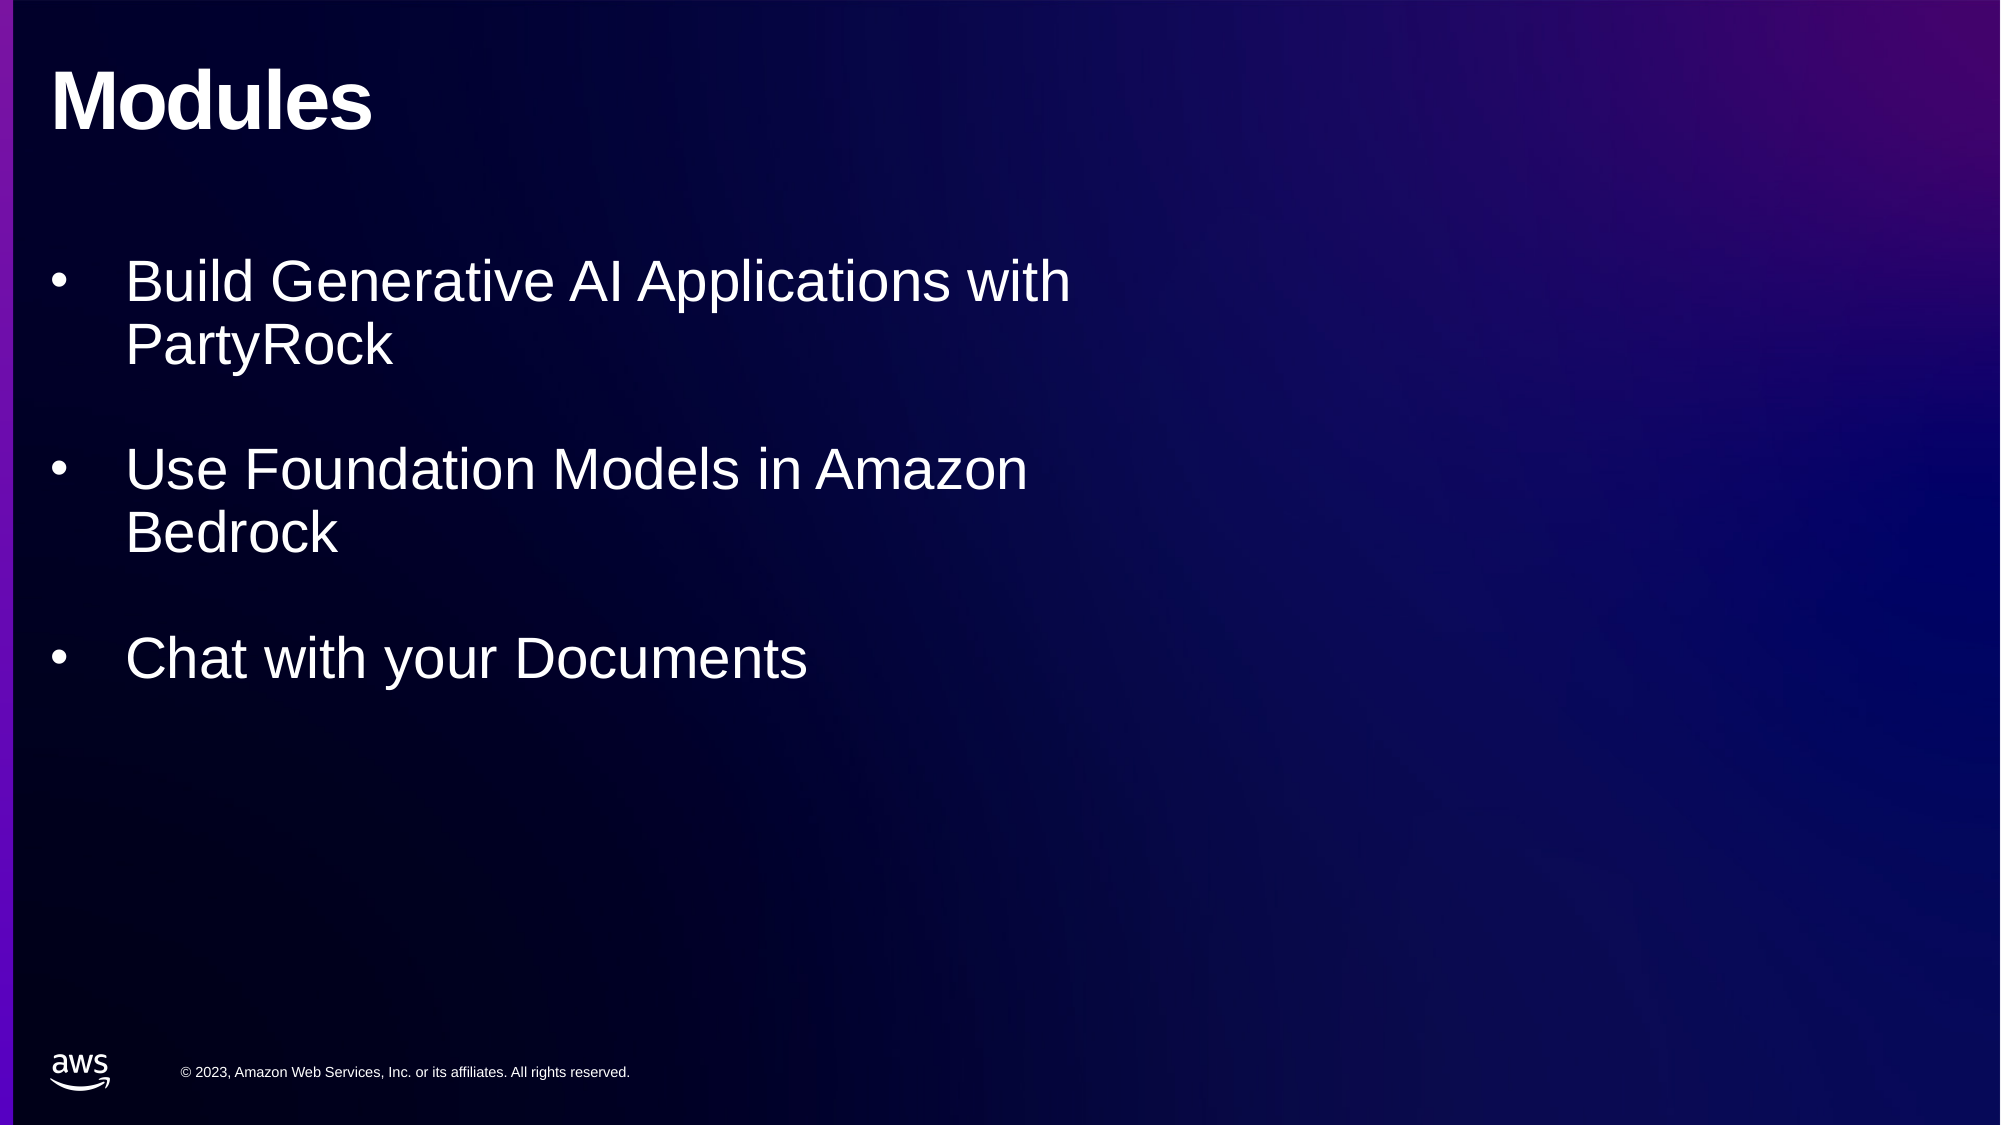

# Modules
Build Generative AI Applications with PartyRock
Use Foundation Models in Amazon Bedrock
Chat with your Documents